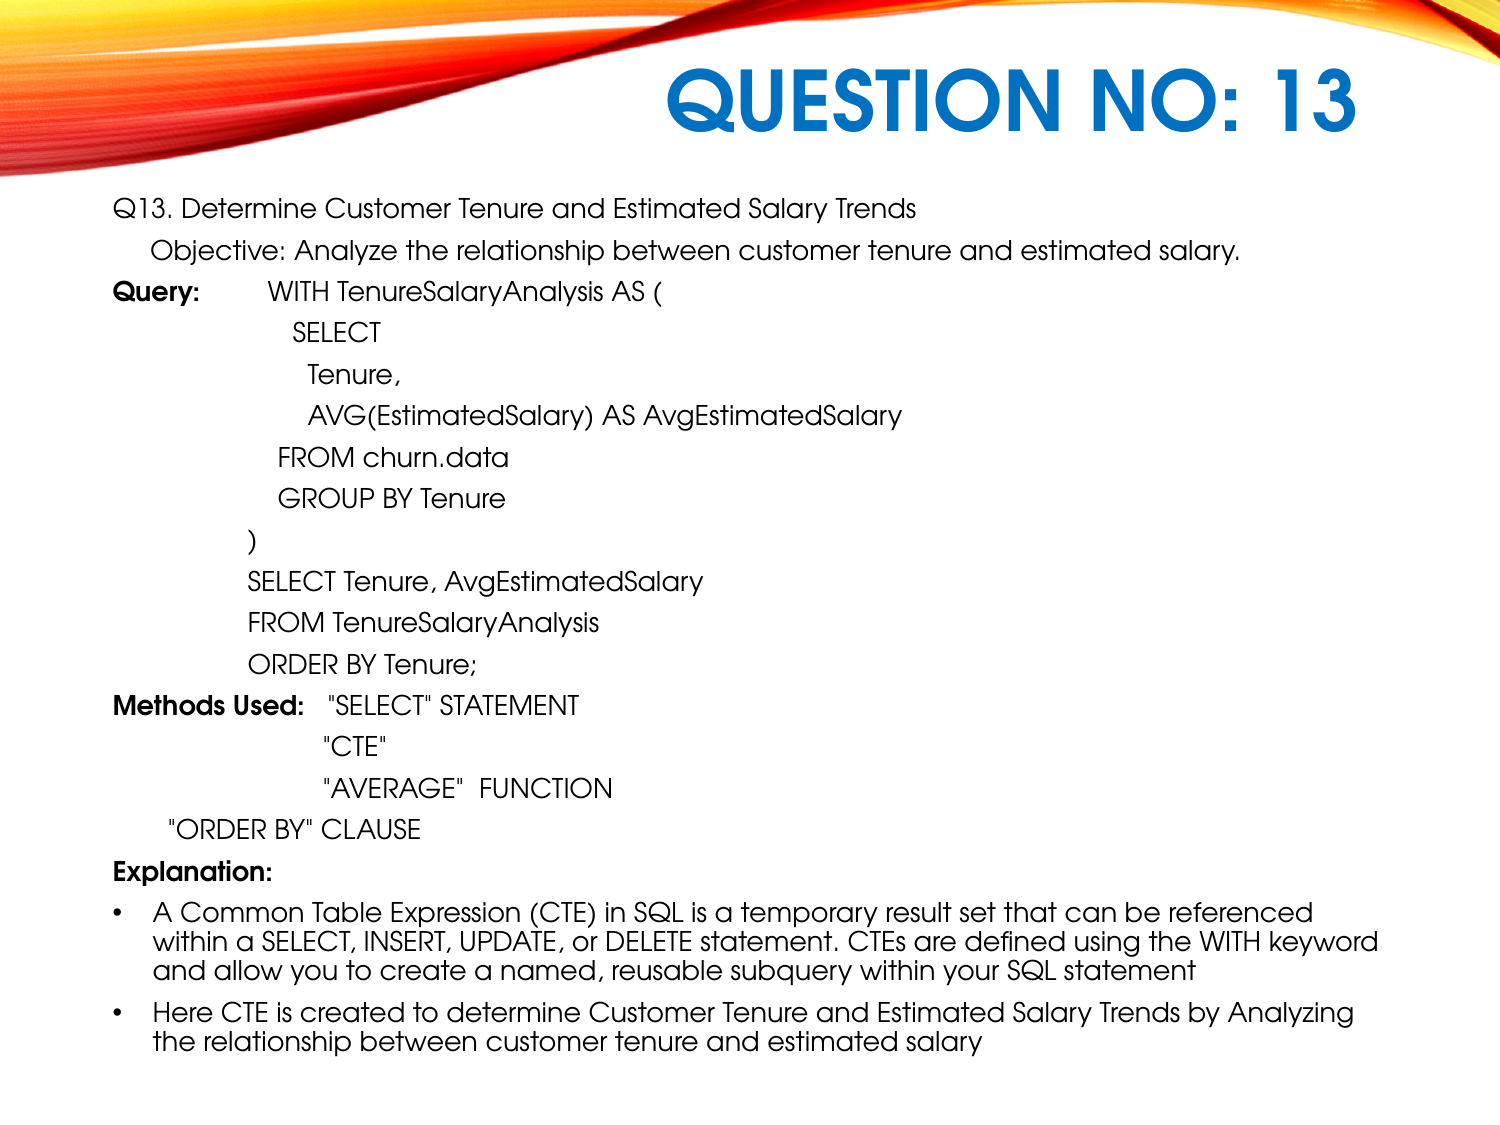

# QUESTION NO: 13
Q13. Determine Customer Tenure and Estimated Salary Trends
     Objective: Analyze the relationship between customer tenure and estimated salary.
Query:         WITH TenureSalaryAnalysis AS (
                        SELECT
                          Tenure,
                          AVG(EstimatedSalary) AS AvgEstimatedSalary
                      FROM churn.data
                      GROUP BY Tenure
                  )
                  SELECT Tenure, AvgEstimatedSalary
                  FROM TenureSalaryAnalysis
                  ORDER BY Tenure;
Methods Used:   "SELECT" STATEMENT
                            "CTE"
                            "AVERAGE"  FUNCTION
				  "ORDER BY" CLAUSE
Explanation:
A Common Table Expression (CTE) in SQL is a temporary result set that can be referenced within a SELECT, INSERT, UPDATE, or DELETE statement. CTEs are defined using the WITH keyword and allow you to create a named, reusable subquery within your SQL statement
Here CTE is created to determine Customer Tenure and Estimated Salary Trends by Analyzing the relationship between customer tenure and estimated salary